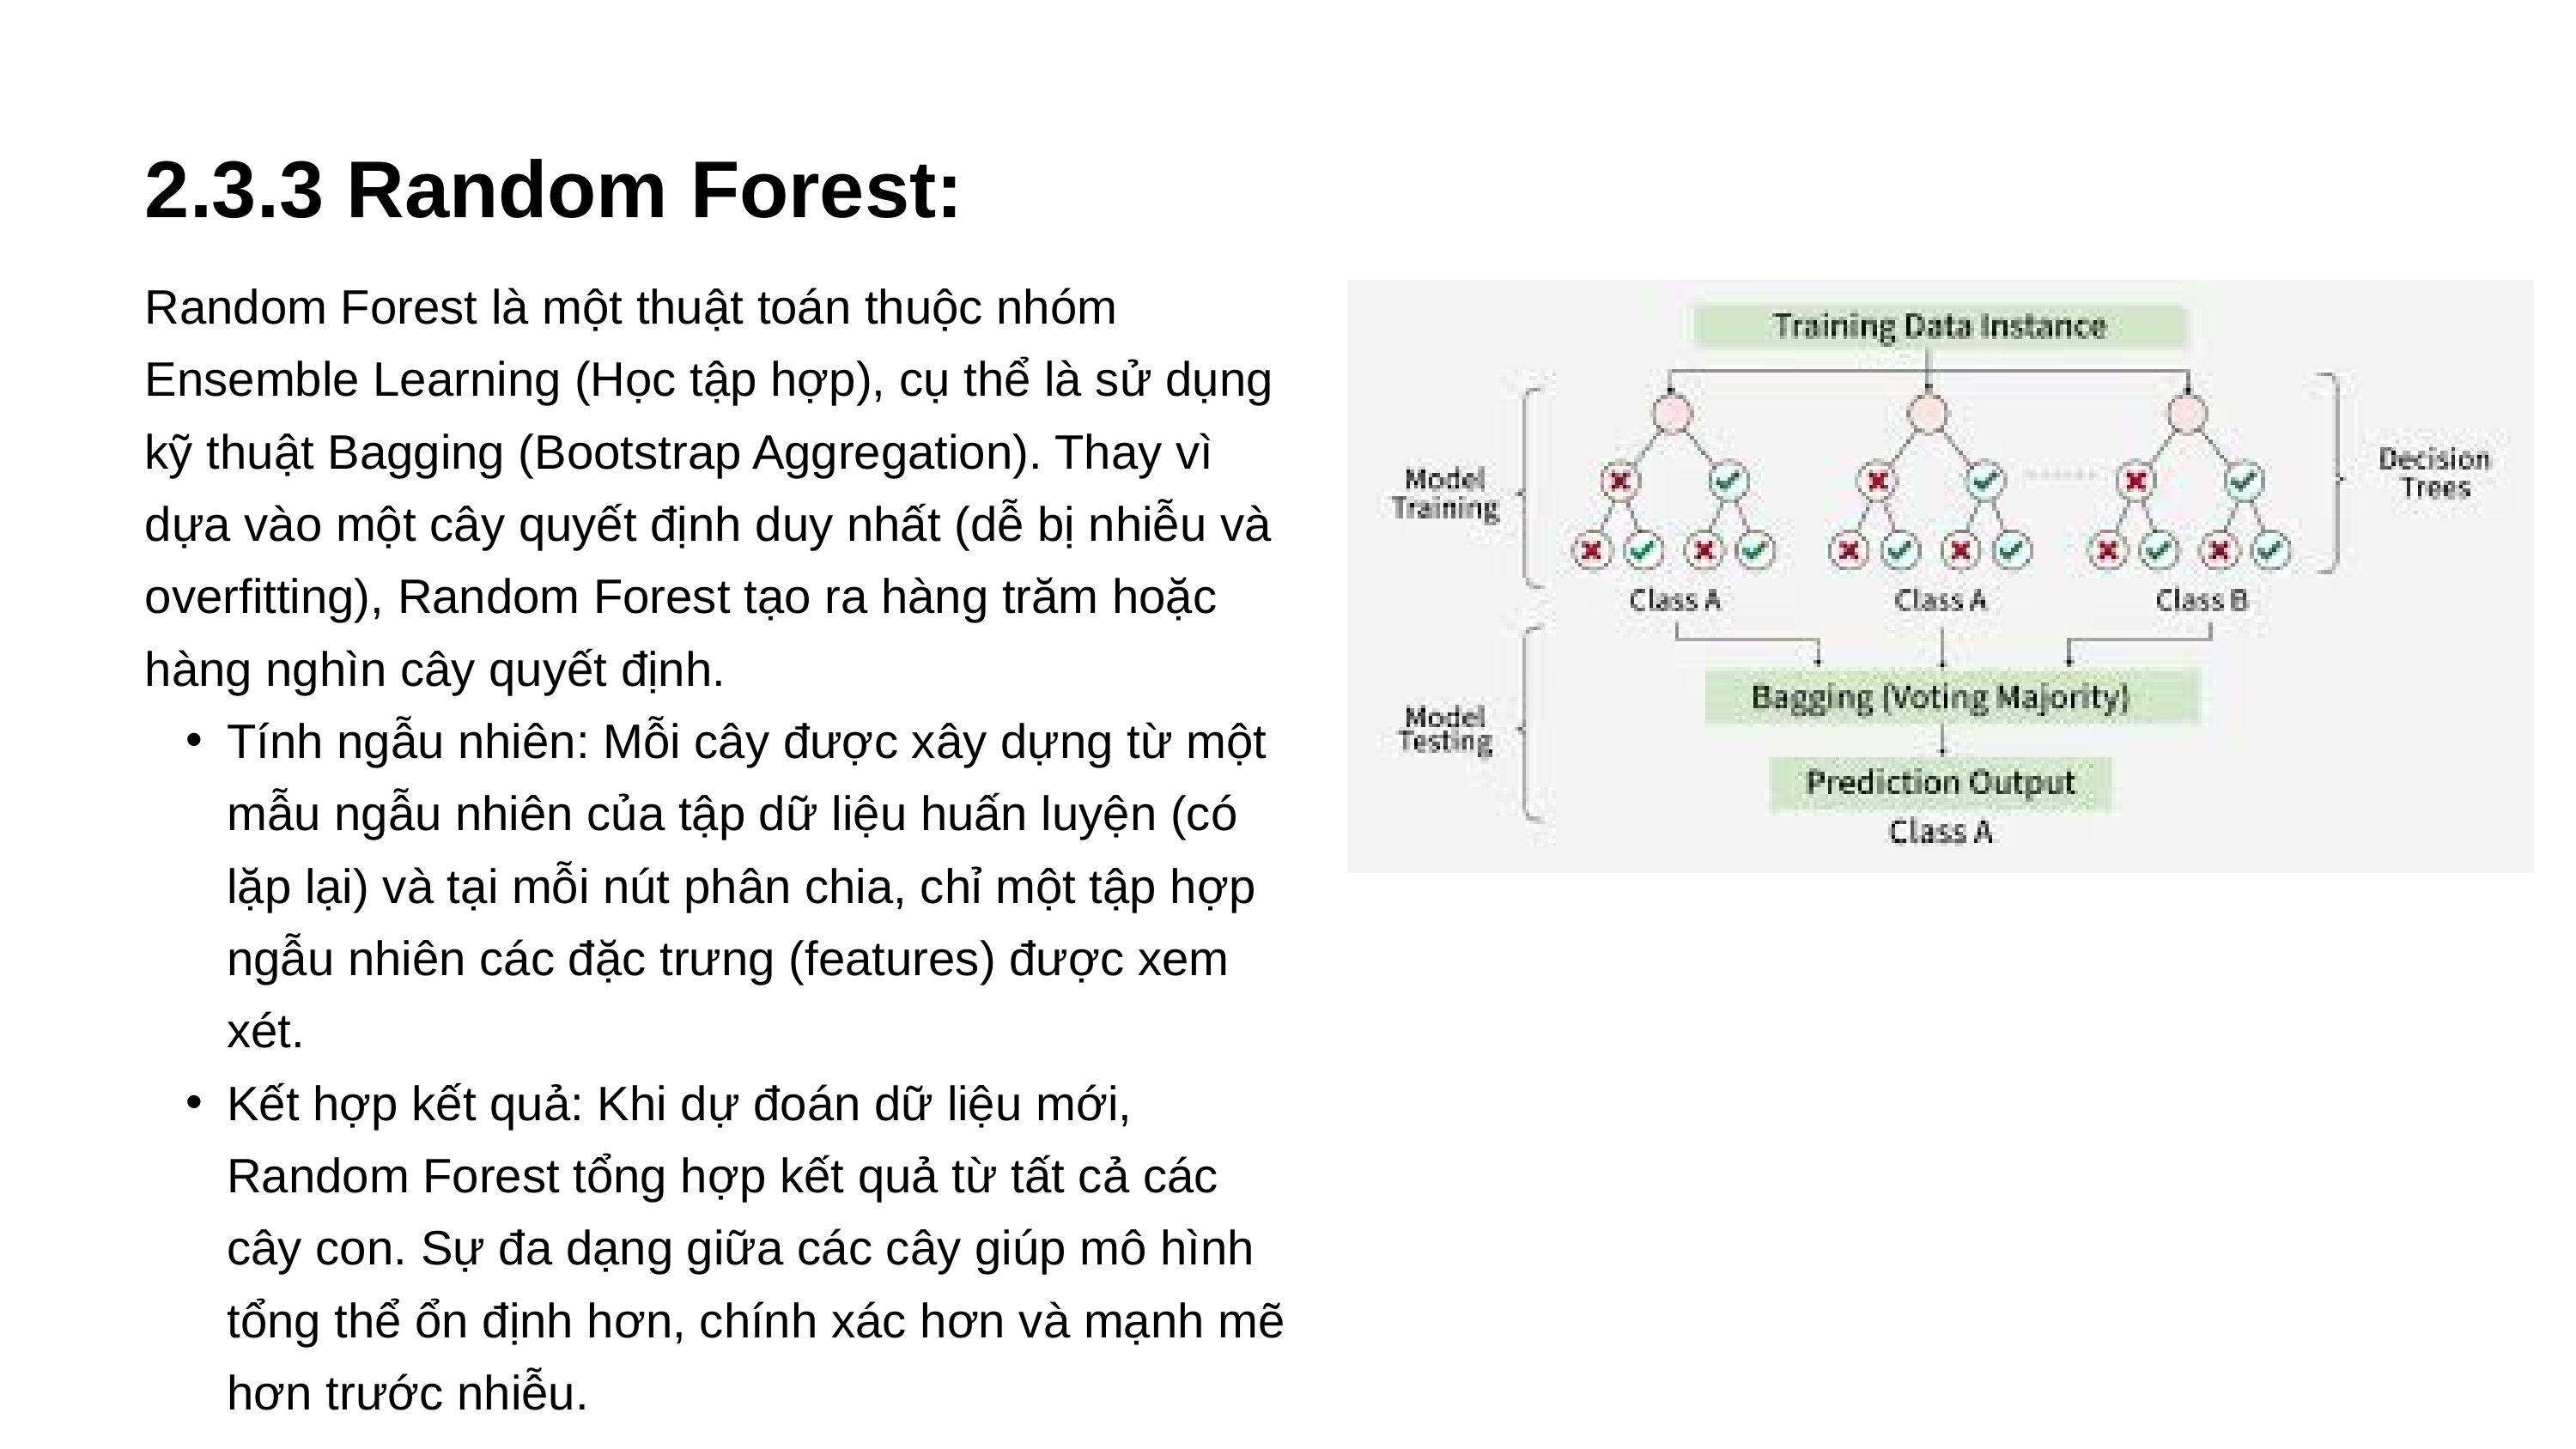

2.3.3 Random Forest:
Random Forest là một thuật toán thuộc nhóm Ensemble Learning (Học tập hợp), cụ thể là sử dụng kỹ thuật Bagging (Bootstrap Aggregation). Thay vì dựa vào một cây quyết định duy nhất (dễ bị nhiễu và overfitting), Random Forest tạo ra hàng trăm hoặc hàng nghìn cây quyết định.
Tính ngẫu nhiên: Mỗi cây được xây dựng từ một mẫu ngẫu nhiên của tập dữ liệu huấn luyện (có lặp lại) và tại mỗi nút phân chia, chỉ một tập hợp ngẫu nhiên các đặc trưng (features) được xem xét.
Kết hợp kết quả: Khi dự đoán dữ liệu mới, Random Forest tổng hợp kết quả từ tất cả các cây con. Sự đa dạng giữa các cây giúp mô hình tổng thể ổn định hơn, chính xác hơn và mạnh mẽ hơn trước nhiễu.